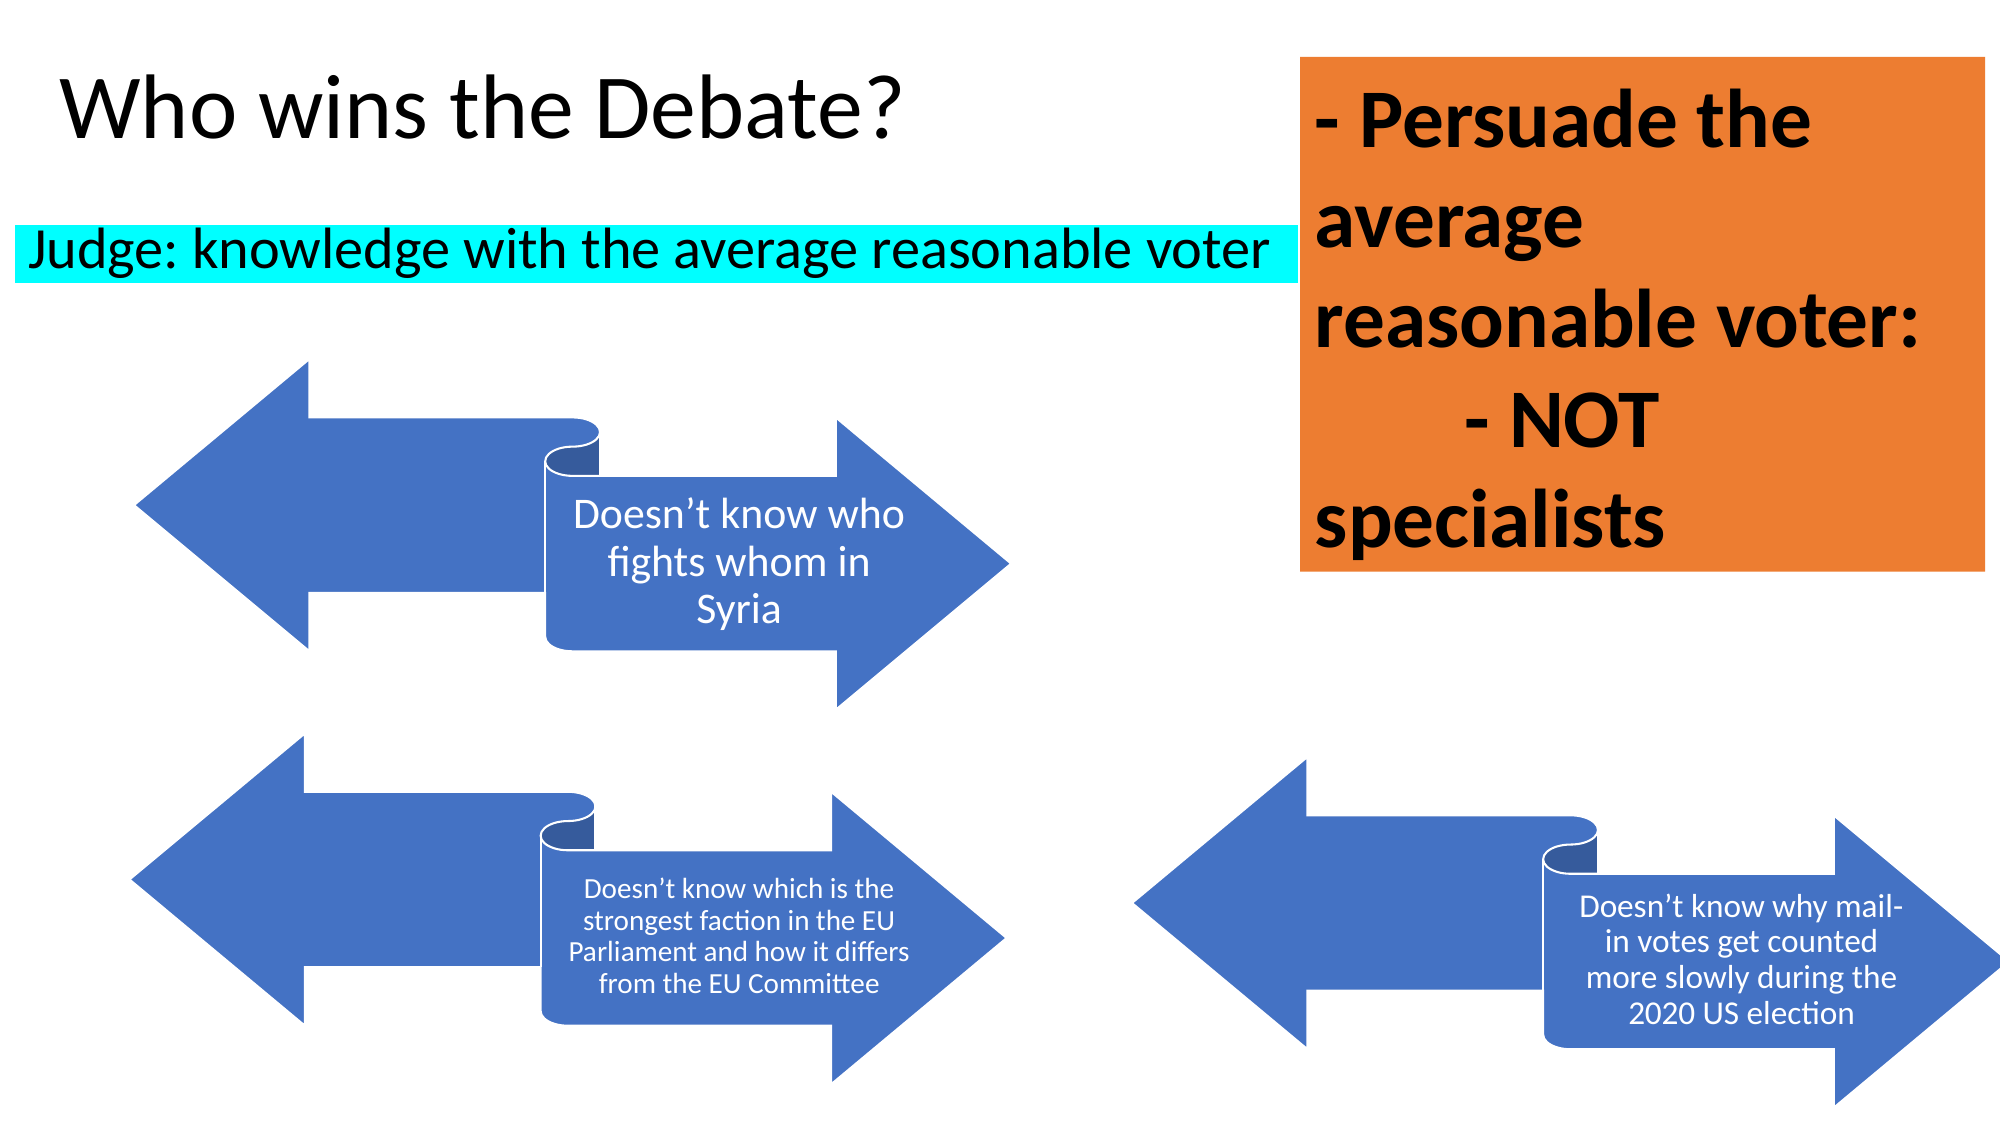

# Who wins the Debate?
- Persuade the average reasonable voter:
	- NOT specialists
 Judge: knowledge with the average reasonable voter
There is Civil War in Syria
Doesn’t know who fights whom in Syria
The European Union started as a Free Trade Union and today has 27 countries
Doesn’t know which is the strongest faction in the EU Parliament and how it differs from the EU Committee
Joe Biden is the current president-elect of the US
Doesn’t know why mail-in votes get counted more slowly during the 2020 US election